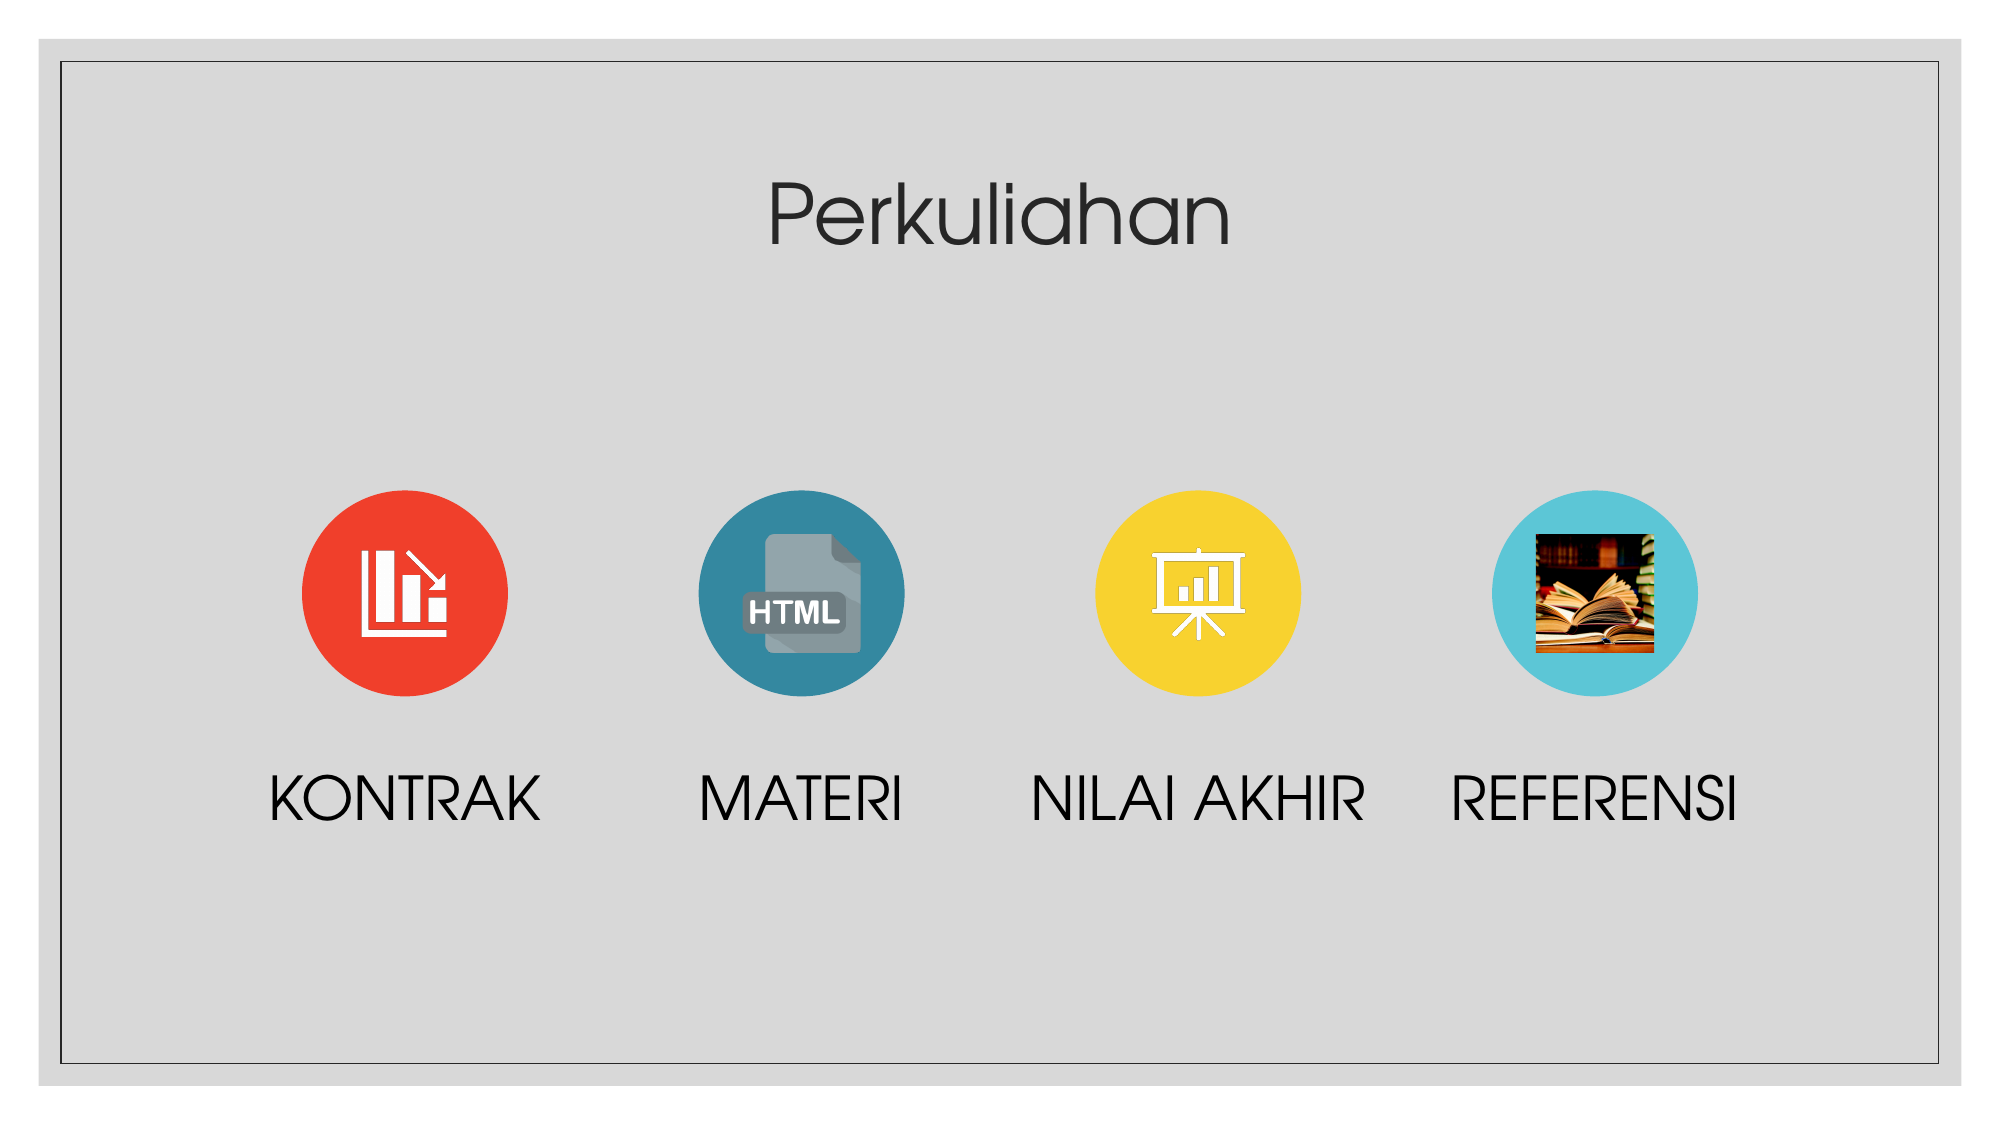

# Perkuliahan
Kontrak
Materi
Nilai Akhir
Referensi